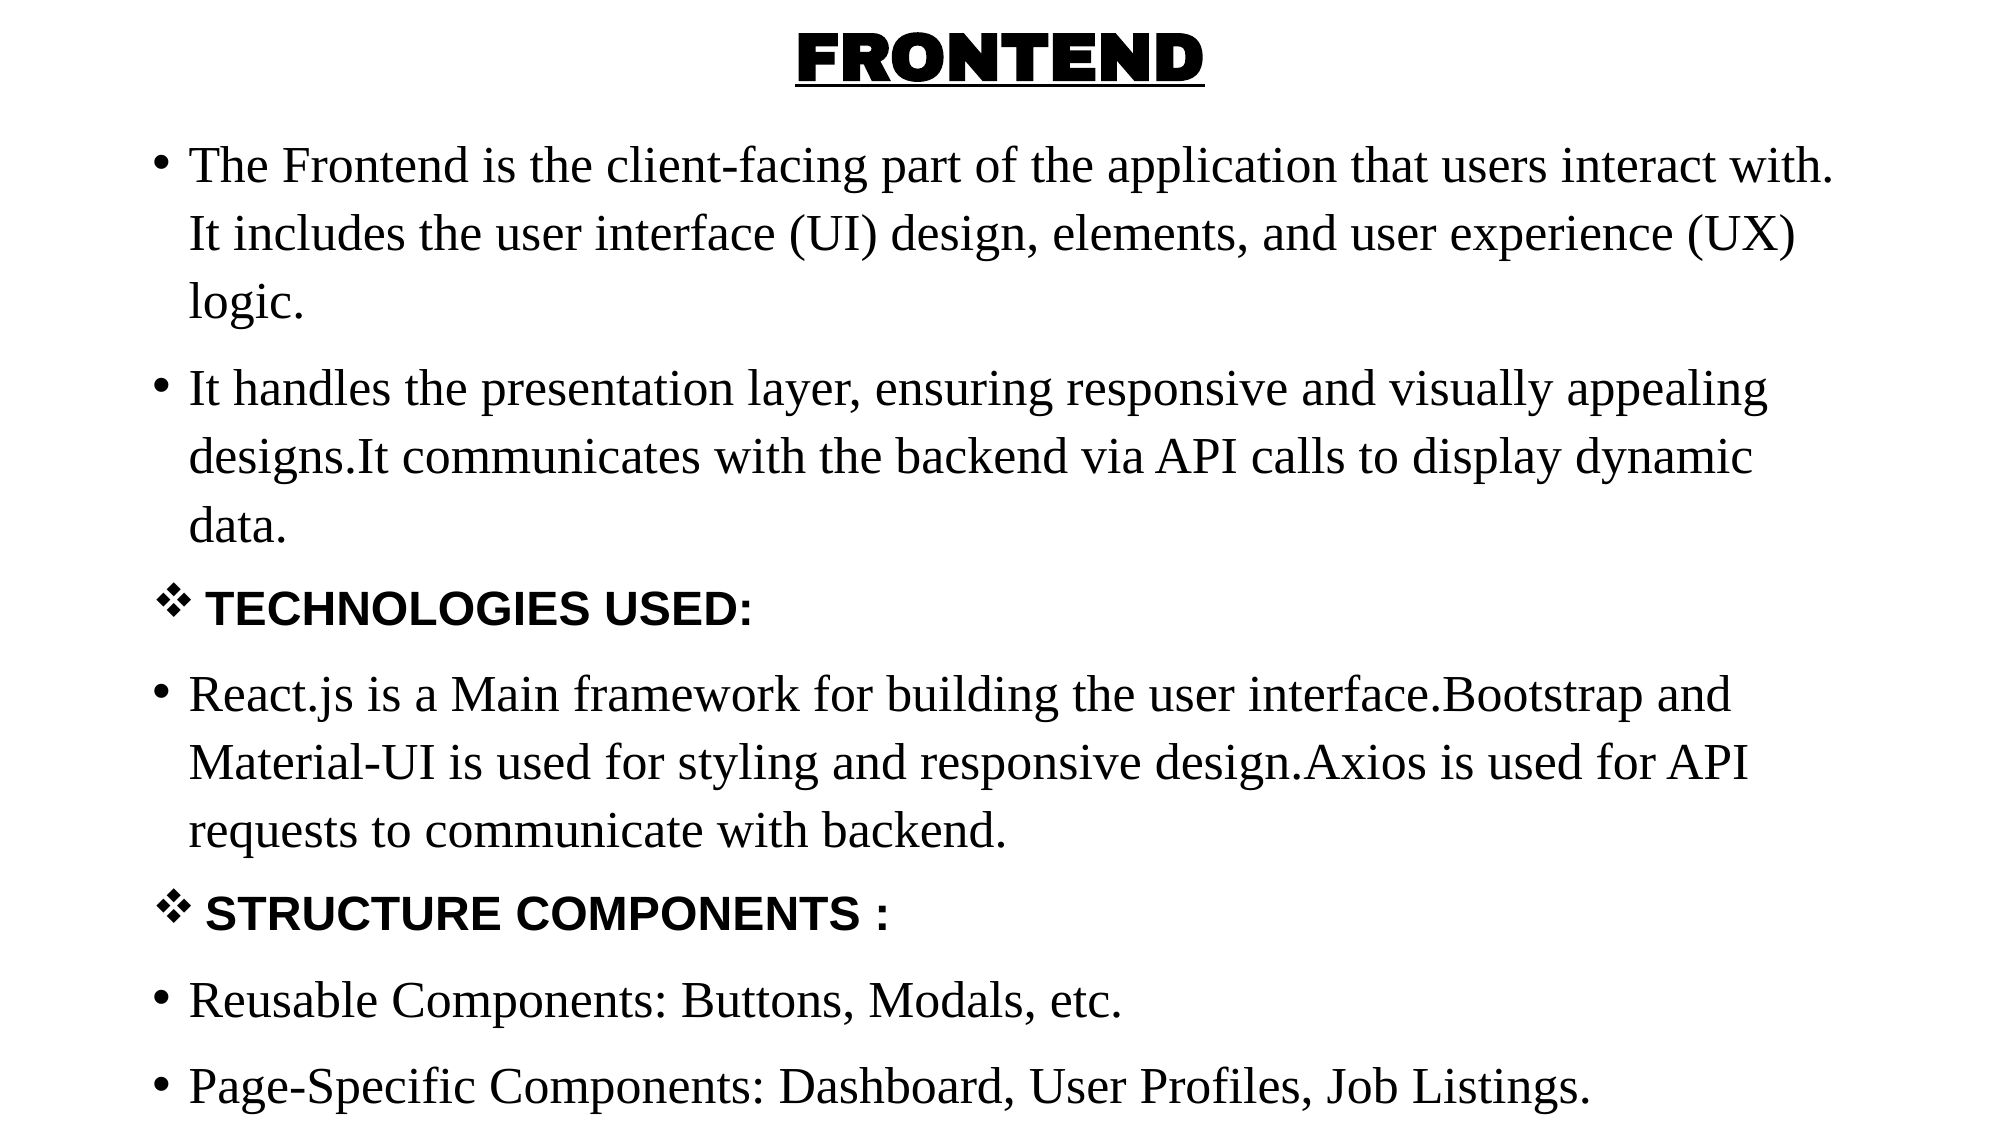

# FRONTEND
The Frontend is the client-facing part of the application that users interact with. It includes the user interface (UI) design, elements, and user experience (UX) logic.
It handles the presentation layer, ensuring responsive and visually appealing designs.It communicates with the backend via API calls to display dynamic data.
 TECHNOLOGIES USED:
React.js is a Main framework for building the user interface.Bootstrap and Material-UI is used for styling and responsive design.Axios is used for API requests to communicate with backend.
 STRUCTURE COMPONENTS :
Reusable Components: Buttons, Modals, etc.
Page-Specific Components: Dashboard, User Profiles, Job Listings.